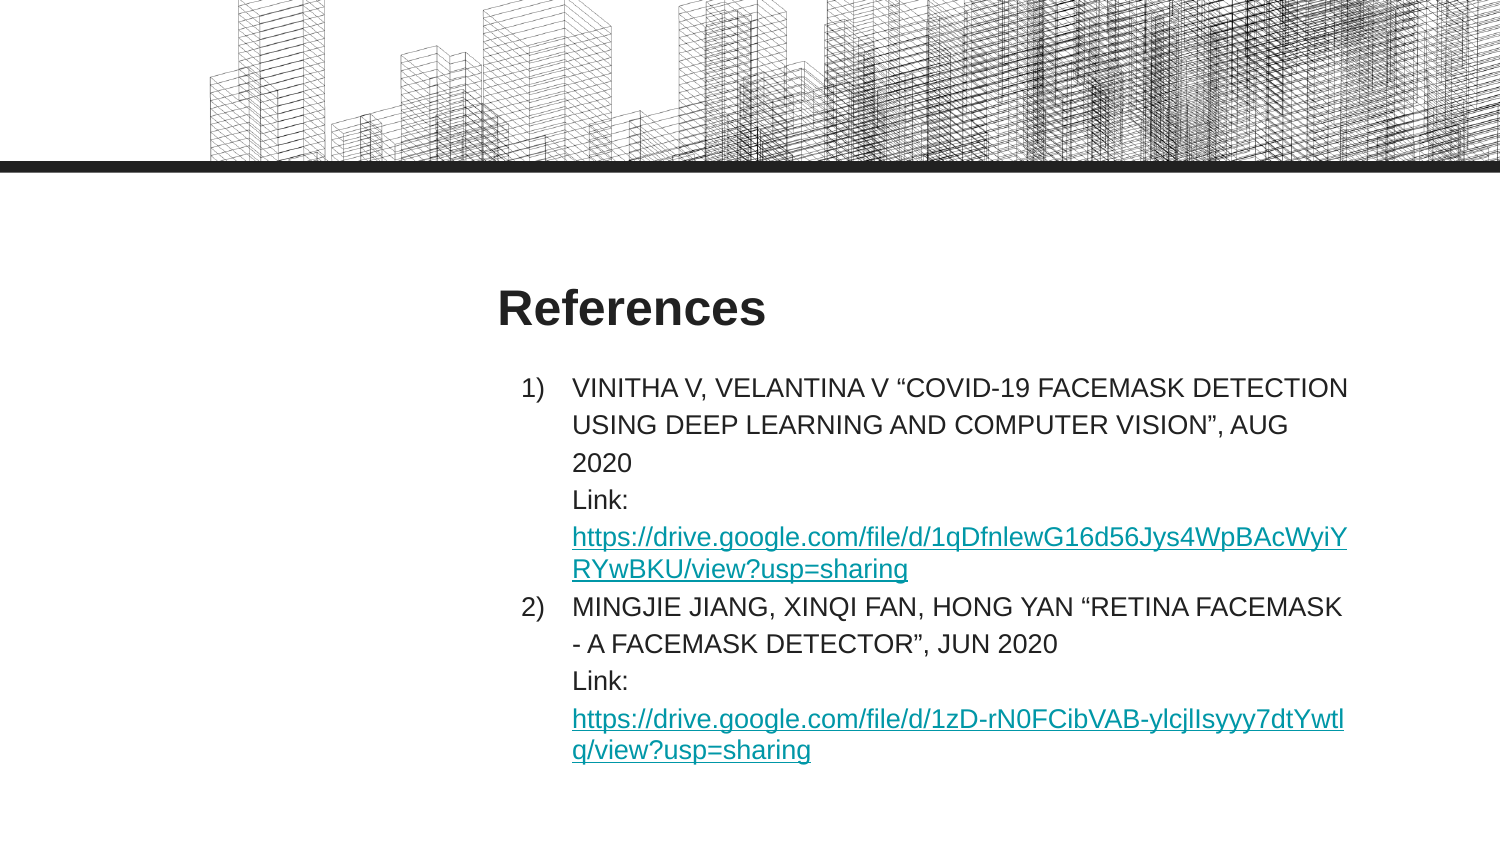

# References
VINITHA V, VELANTINA V “COVID-19 FACEMASK DETECTION USING DEEP LEARNING AND COMPUTER VISION”, AUG 2020
Link: https://drive.google.com/file/d/1qDfnlewG16d56Jys4WpBAcWyiYRYwBKU/view?usp=sharing
MINGJIE JIANG, XINQI FAN, HONG YAN “RETINA FACEMASK - A FACEMASK DETECTOR”, JUN 2020
Link: https://drive.google.com/file/d/1zD-rN0FCibVAB-ylcjlIsyyy7dtYwtlq/view?usp=sharing